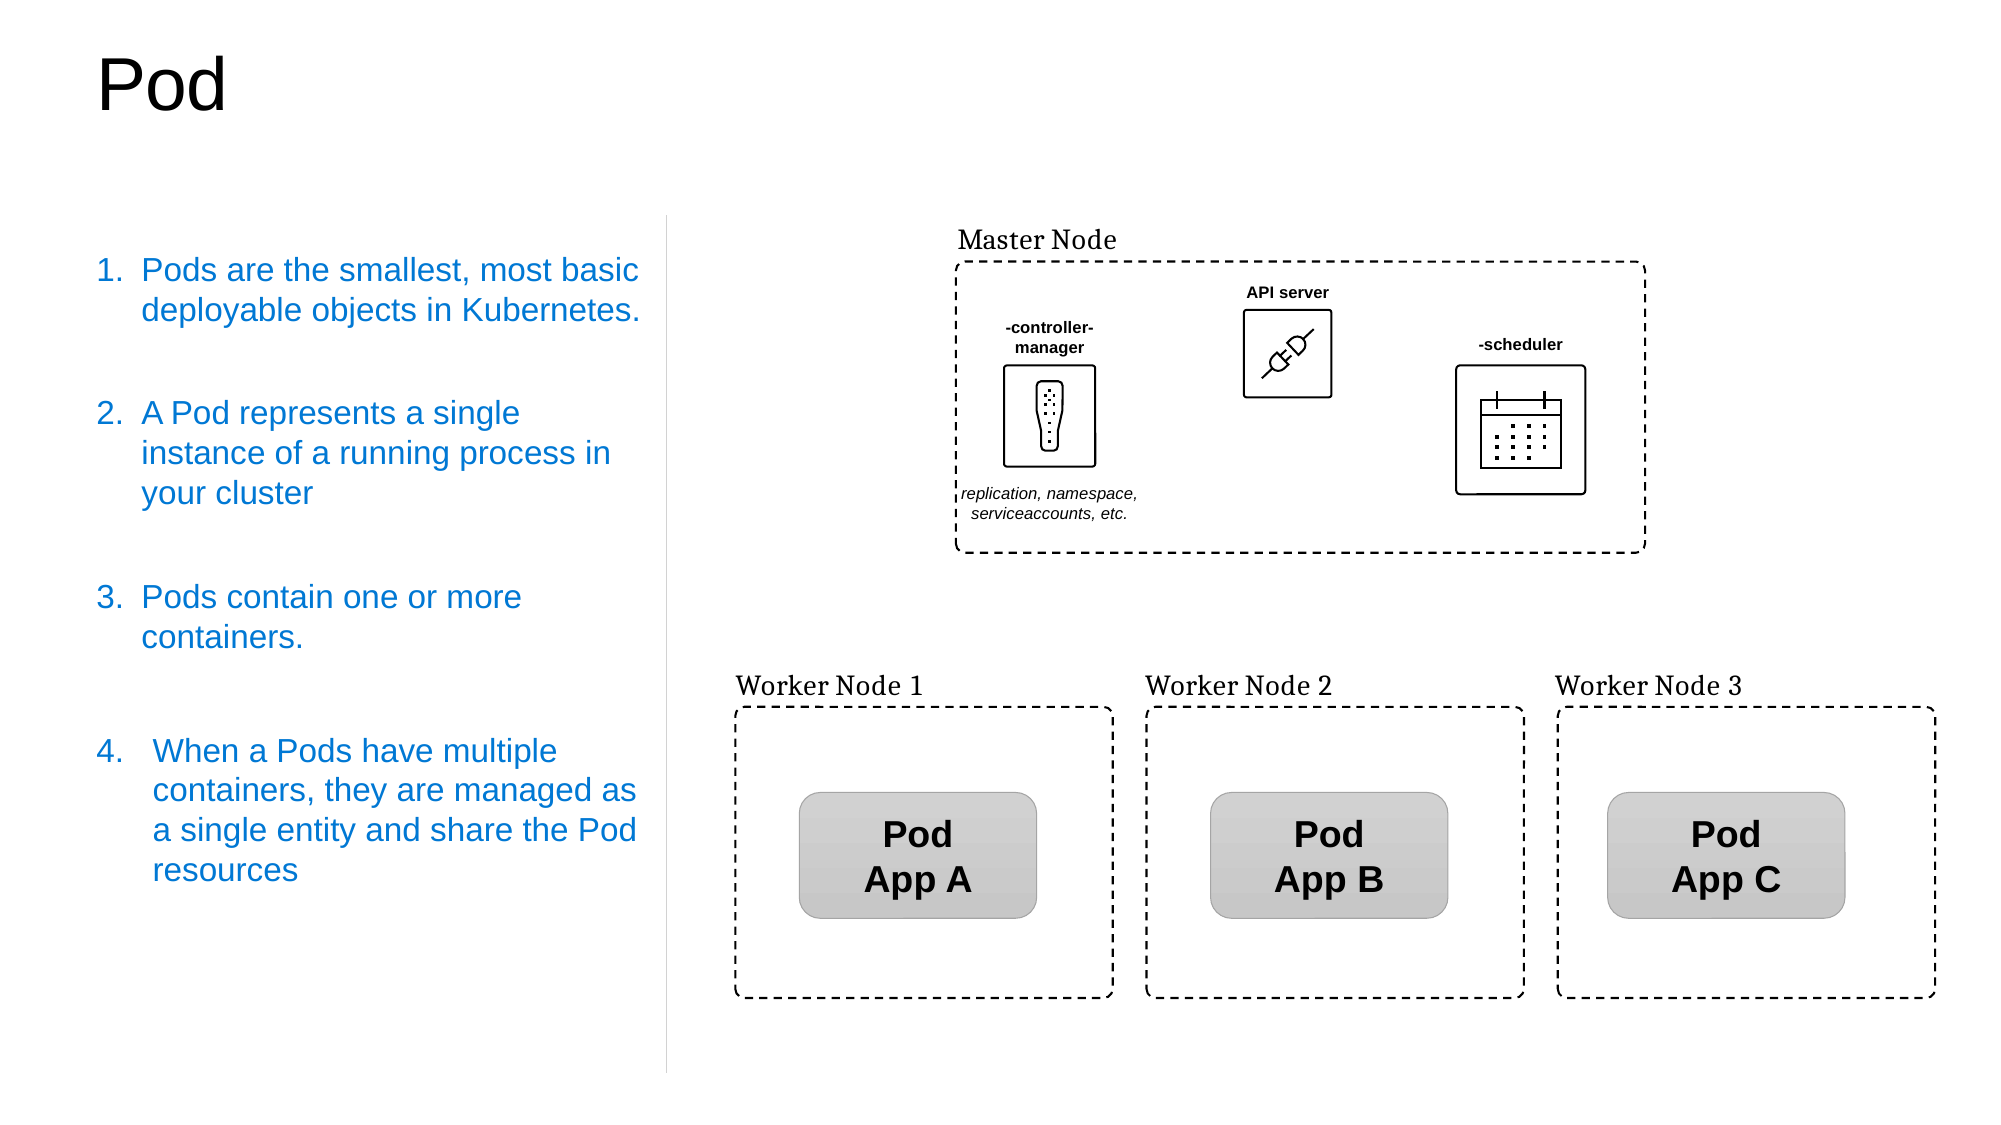

Pod
Master Node
Pods are the smallest, most basic deployable objects in Kubernetes.

API server

-controller-manager

replication, namespace, serviceaccounts, etc.
-scheduler

Which version of the Kubernetes API you're using to create this object
A Pod represents a single instance of a running process in your cluster
Pods contain one or more containers.
Worker Node 1
Worker Node 2
Worker Node 3

When a Pods have multiple containers, they are managed as a single entity and share the Pod resources
Pod
App A
Pod
App C
Pod
App B